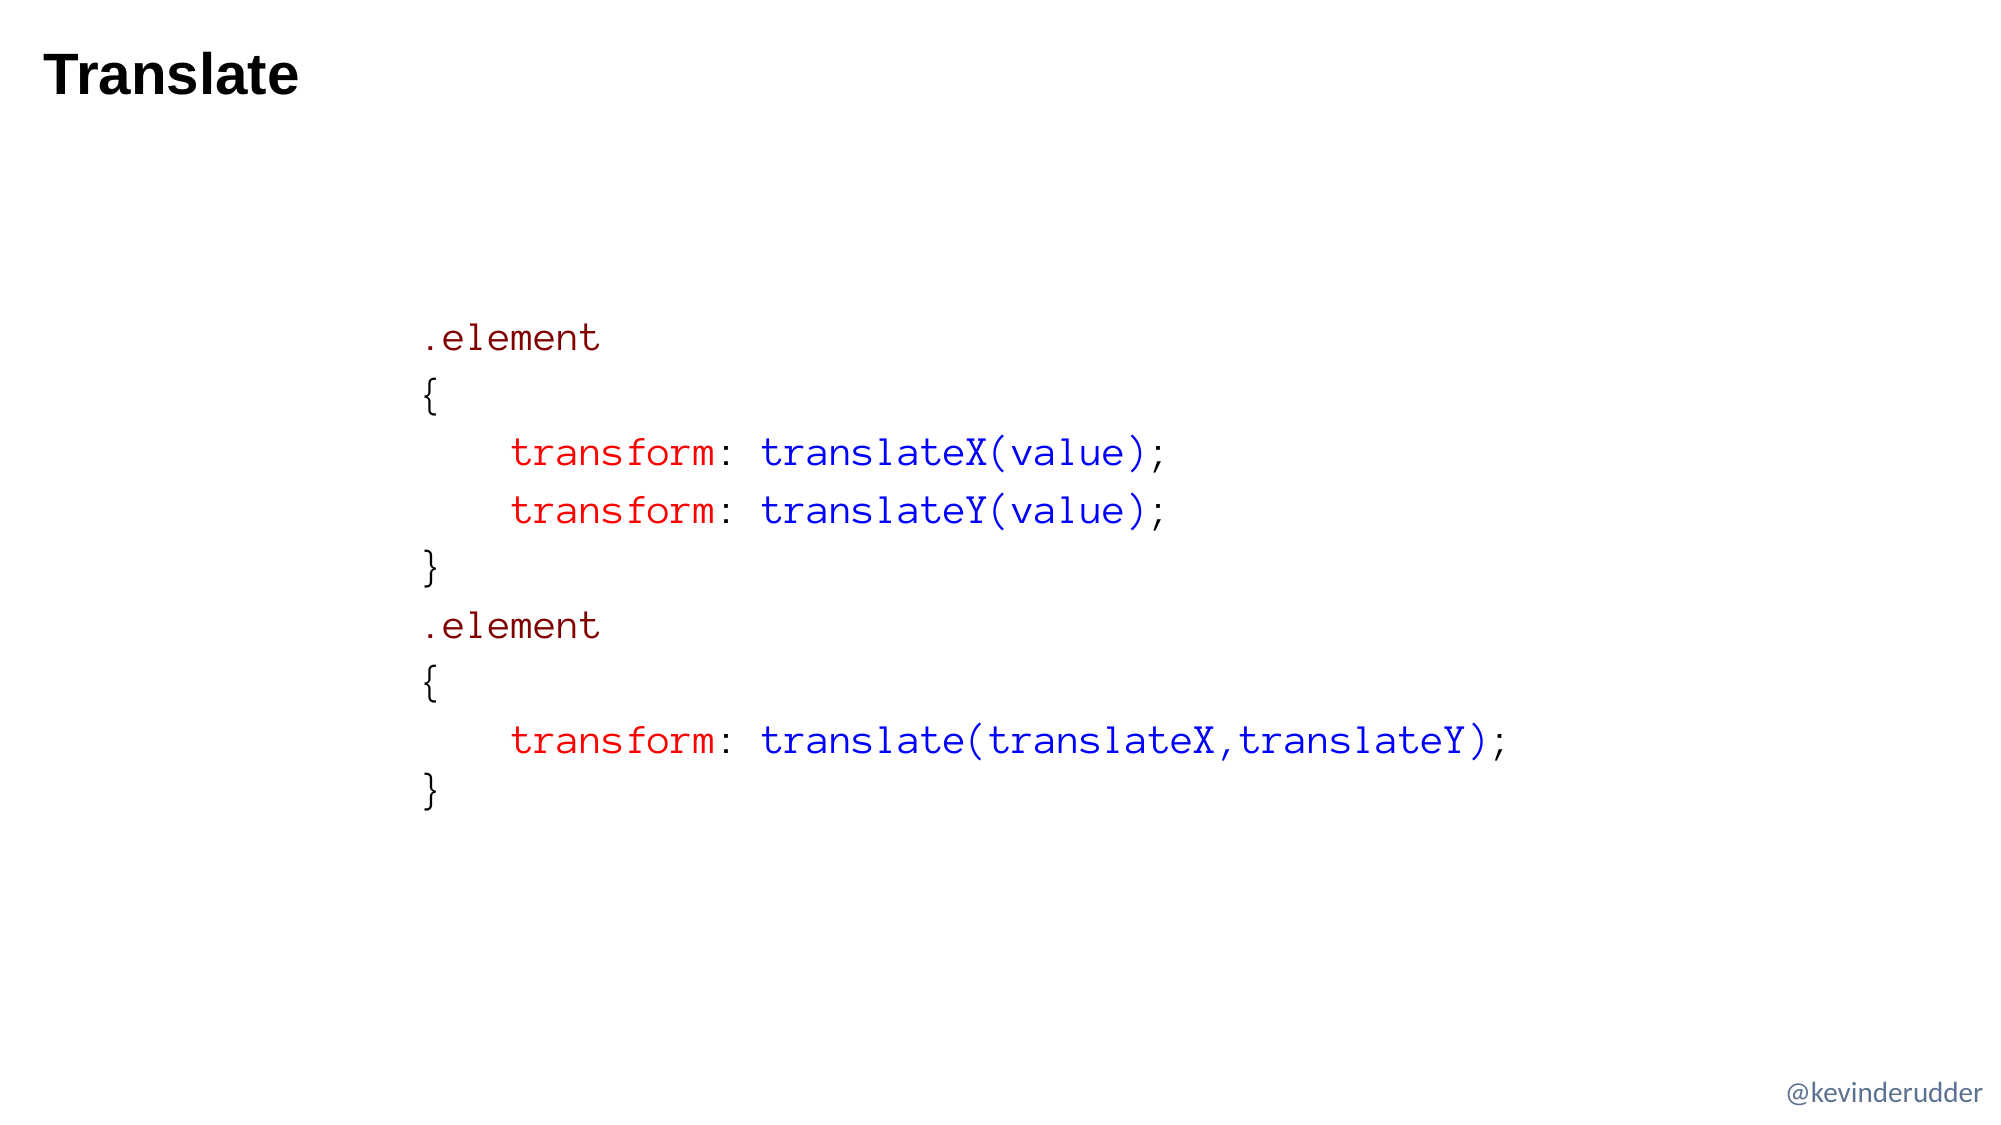

# Translate
.element
{
    transform: translateX(value);
    transform: translateY(value);
}
.element
{
    transform: translate(translateX,translateY);
}